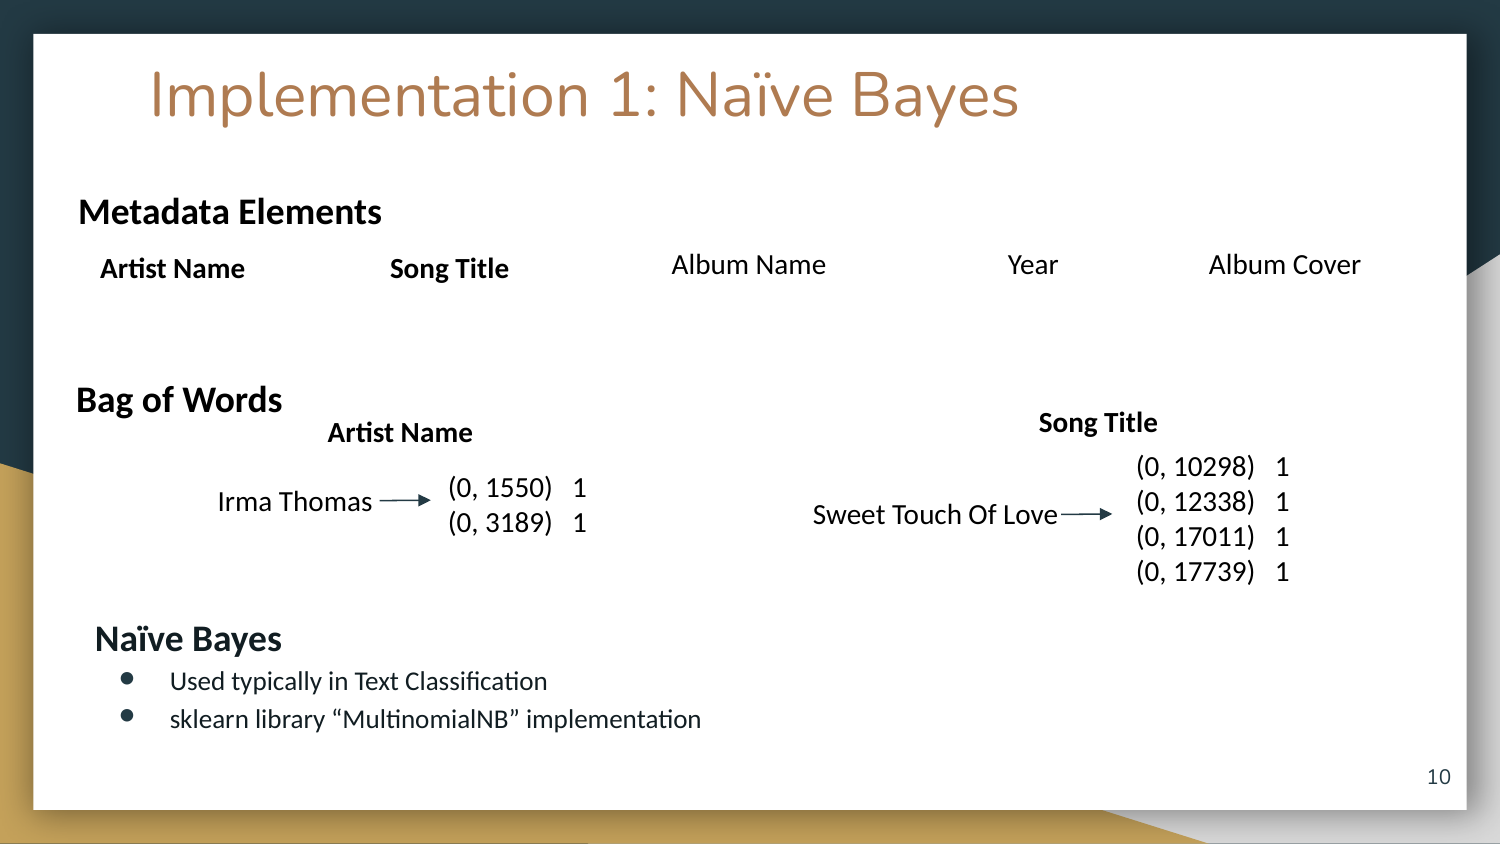

# Implementation 1: Naïve Bayes
Metadata Elements
Album Name
Album Cover
Year
Artist Name
Song Title
Bag of Words
Song Title
Artist Name
(0, 10298)   1
(0, 12338)   1
(0, 17011)   1
(0, 17739)   1
(0, 1550)   1
(0, 3189)   1
Irma Thomas
Sweet Touch Of Love
Naïve Bayes
Used typically in Text Classification
sklearn library “MultinomialNB” implementation

10